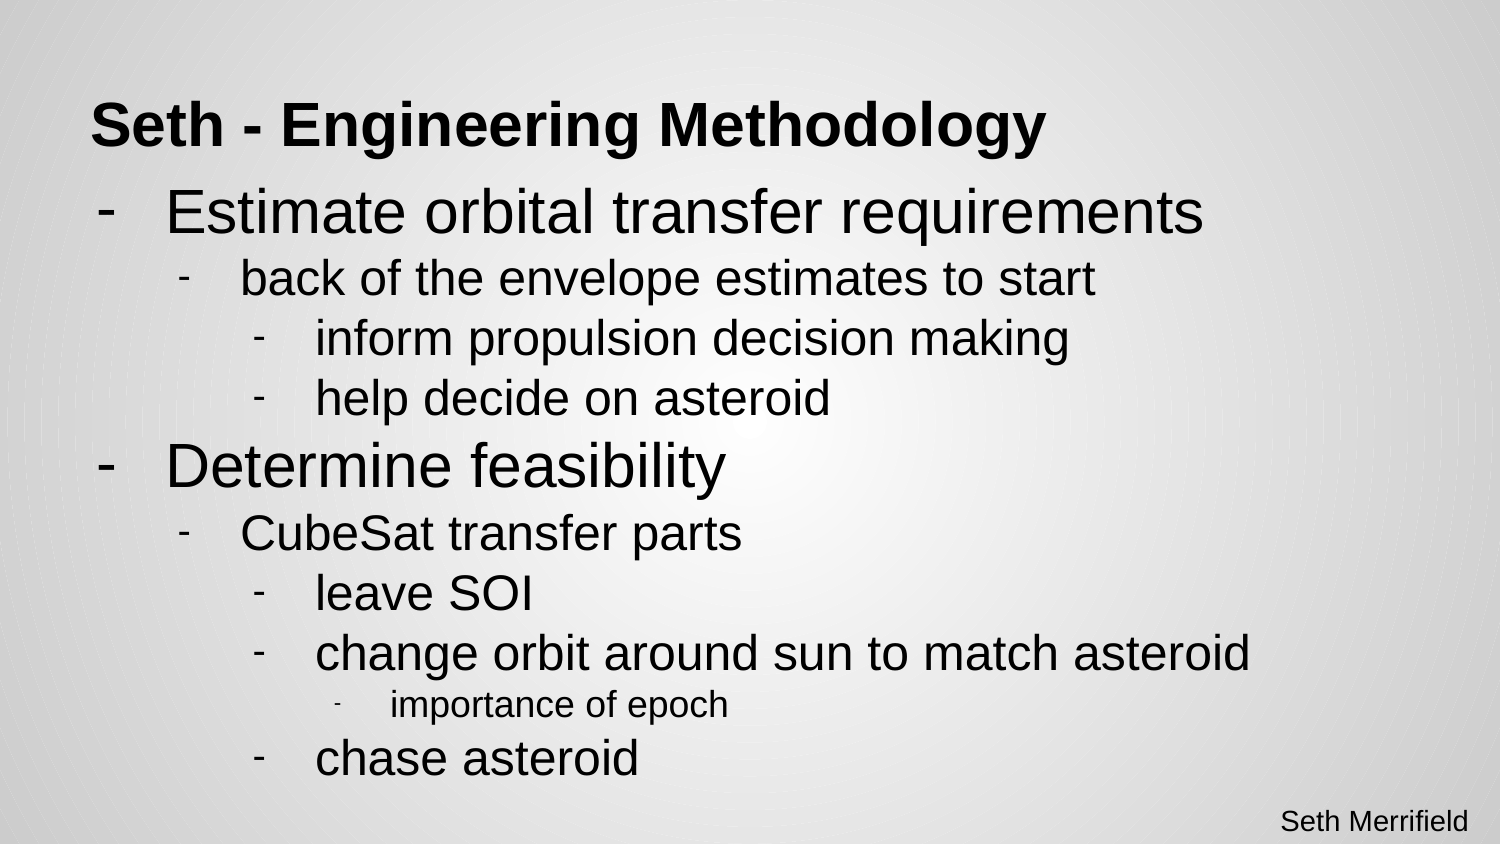

# Seth - Engineering Methodology
Estimate orbital transfer requirements
back of the envelope estimates to start
inform propulsion decision making
help decide on asteroid
Determine feasibility
CubeSat transfer parts
leave SOI
change orbit around sun to match asteroid
importance of epoch
chase asteroid
Seth Merrifield